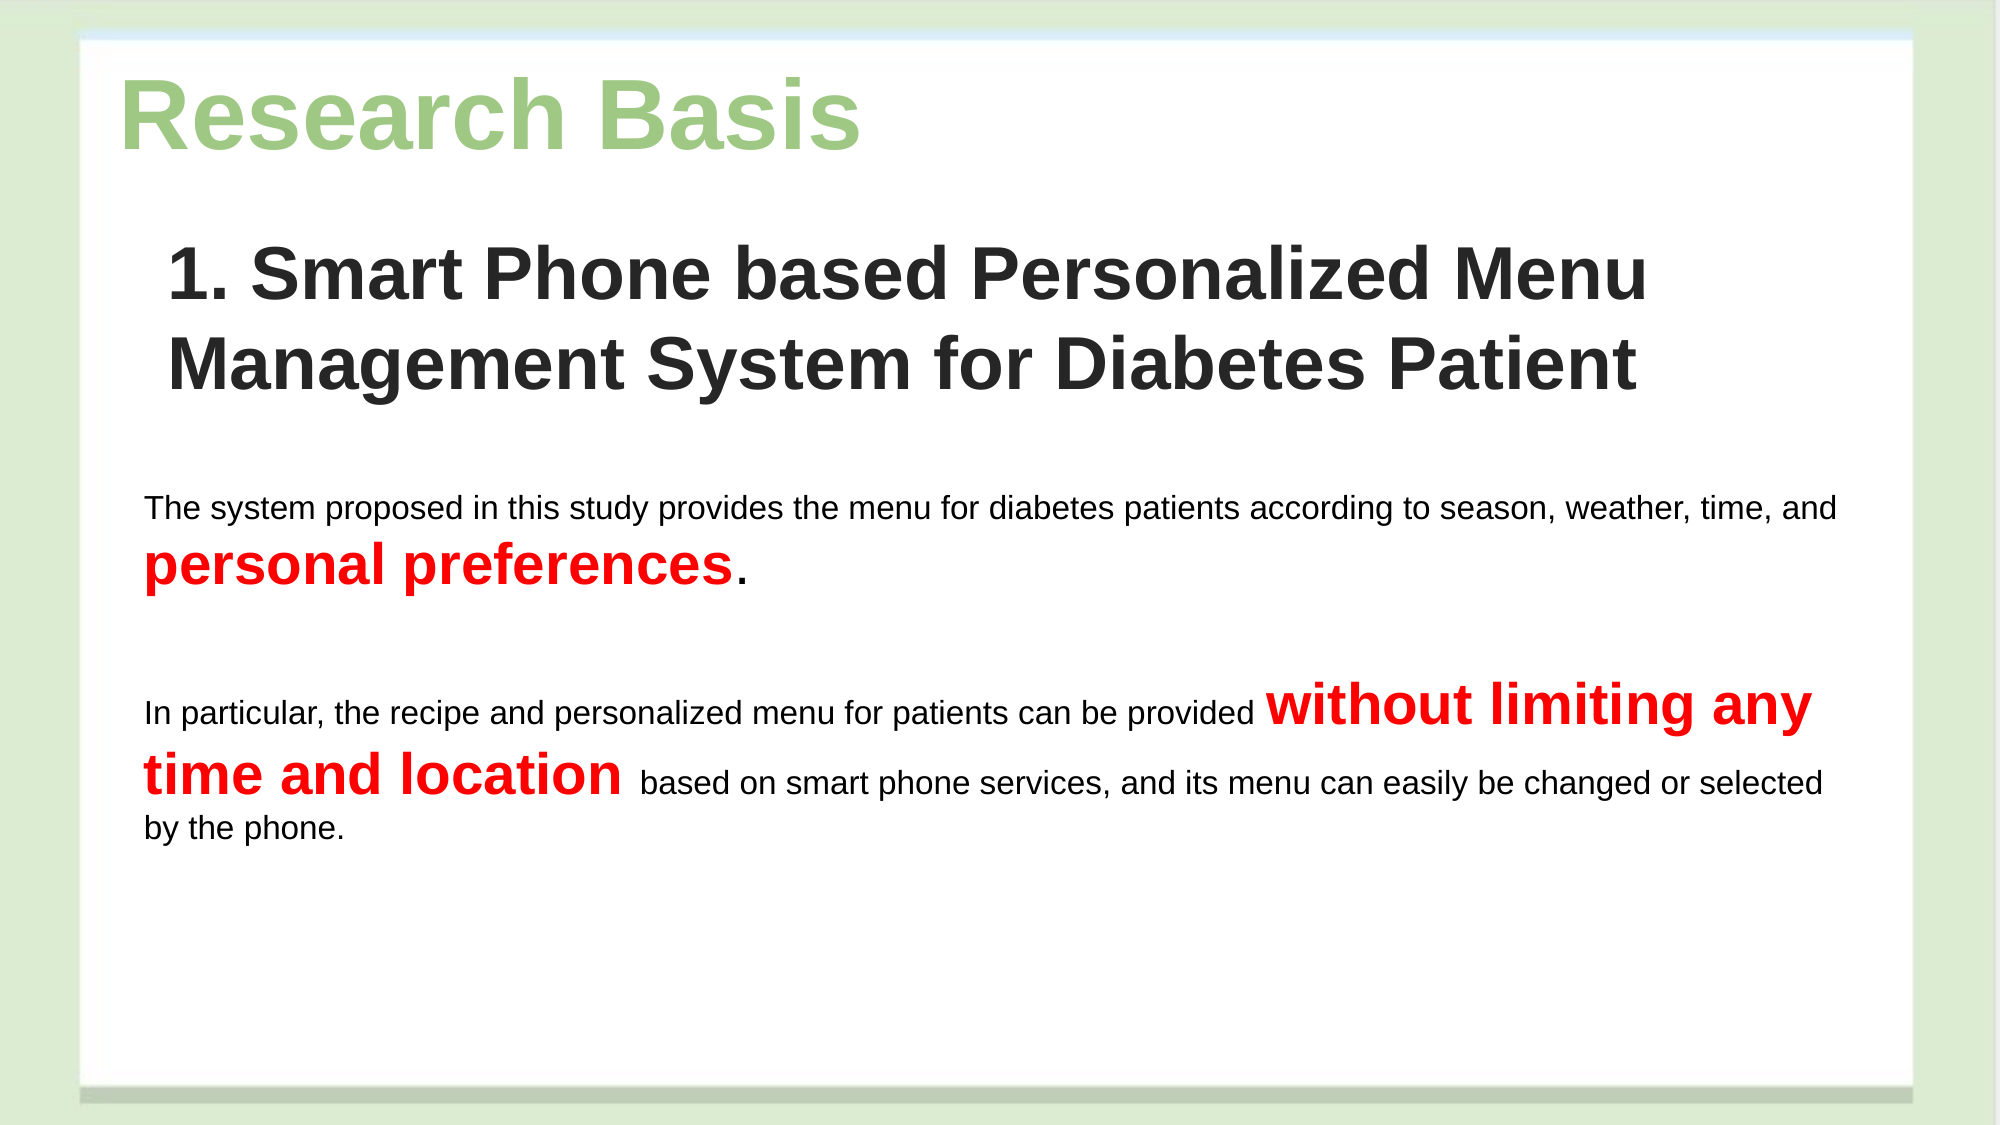

Research Basis
1. Smart Phone based Personalized Menu Management System for Diabetes Patient
The system proposed in this study provides the menu for diabetes patients according to season, weather, time, and personal preferences.

In particular, the recipe and personalized menu for patients can be provided without limiting any time and location based on smart phone services, and its menu can easily be changed or selected by the phone.